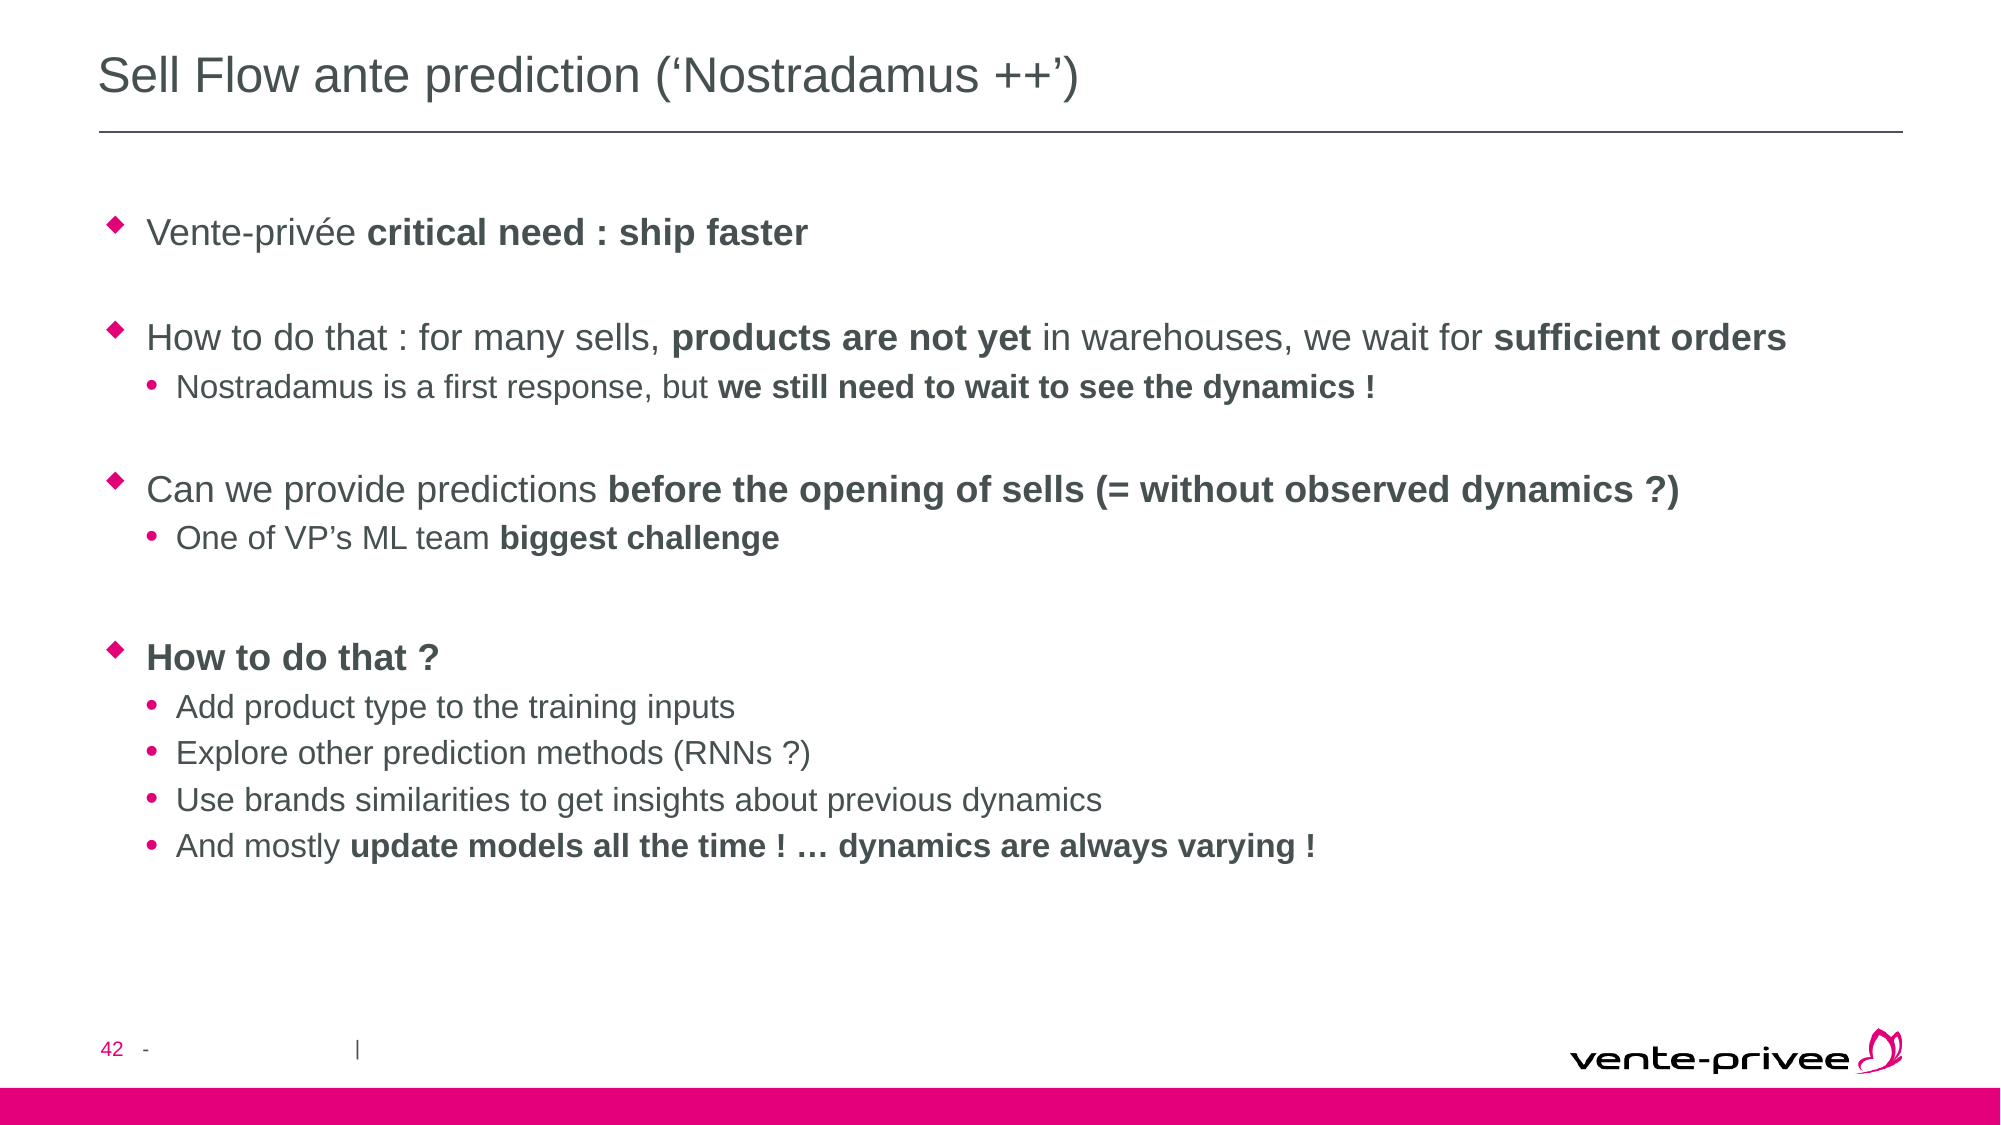

# Sell Flow ante prediction (‘Nostradamus ++’)
Vente-privée critical need : ship faster

How to do that : for many sells, products are not yet in warehouses, we wait for sufficient orders
Nostradamus is a first response, but we still need to wait to see the dynamics !

Can we provide predictions before the opening of sells (= without observed dynamics ?)
One of VP’s ML team biggest challenge

How to do that ?
Add product type to the training inputs
Explore other prediction methods (RNNs ?)
Use brands similarities to get insights about previous dynamics
And mostly update models all the time ! … dynamics are always varying !
42